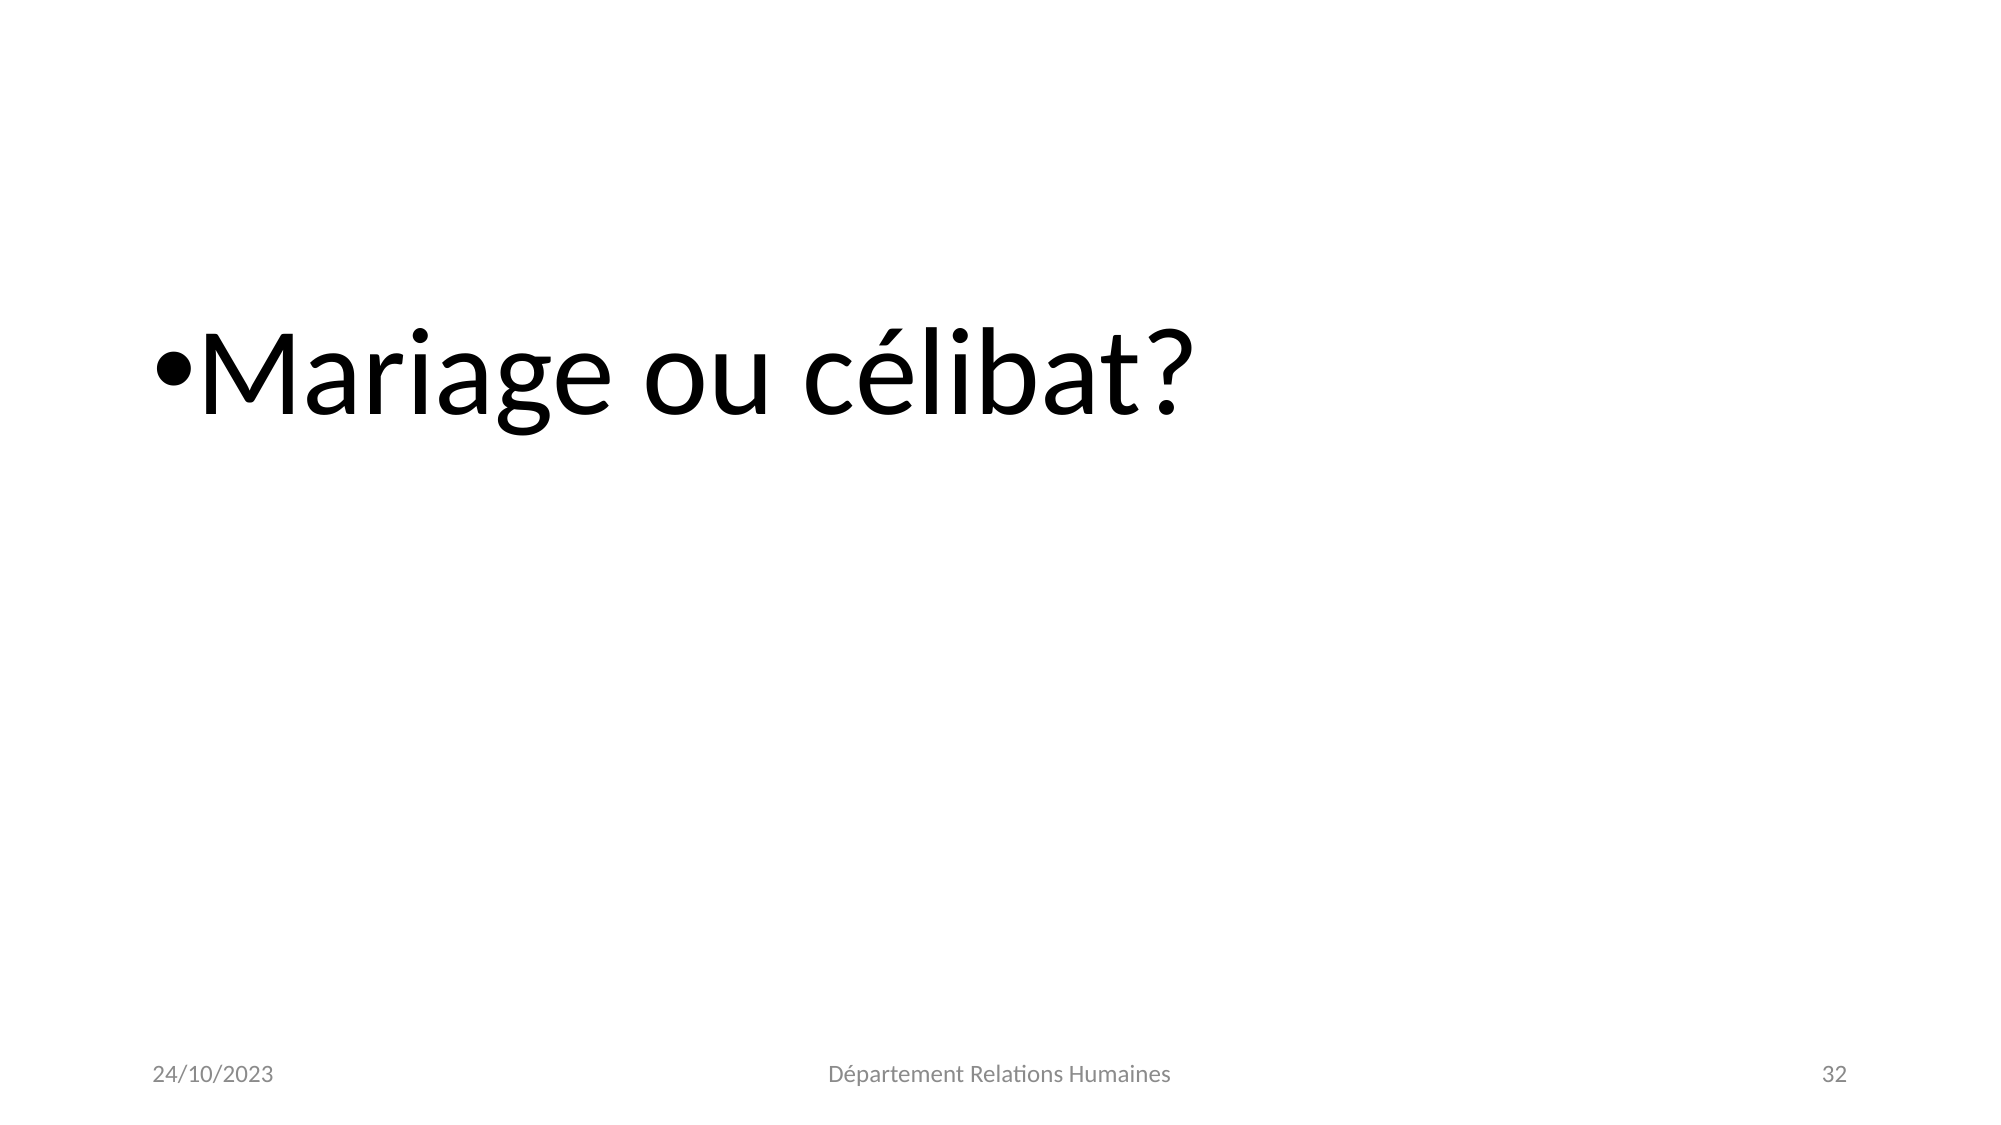

#
Mariage ou célibat?
24/10/2023
Département Relations Humaines
32